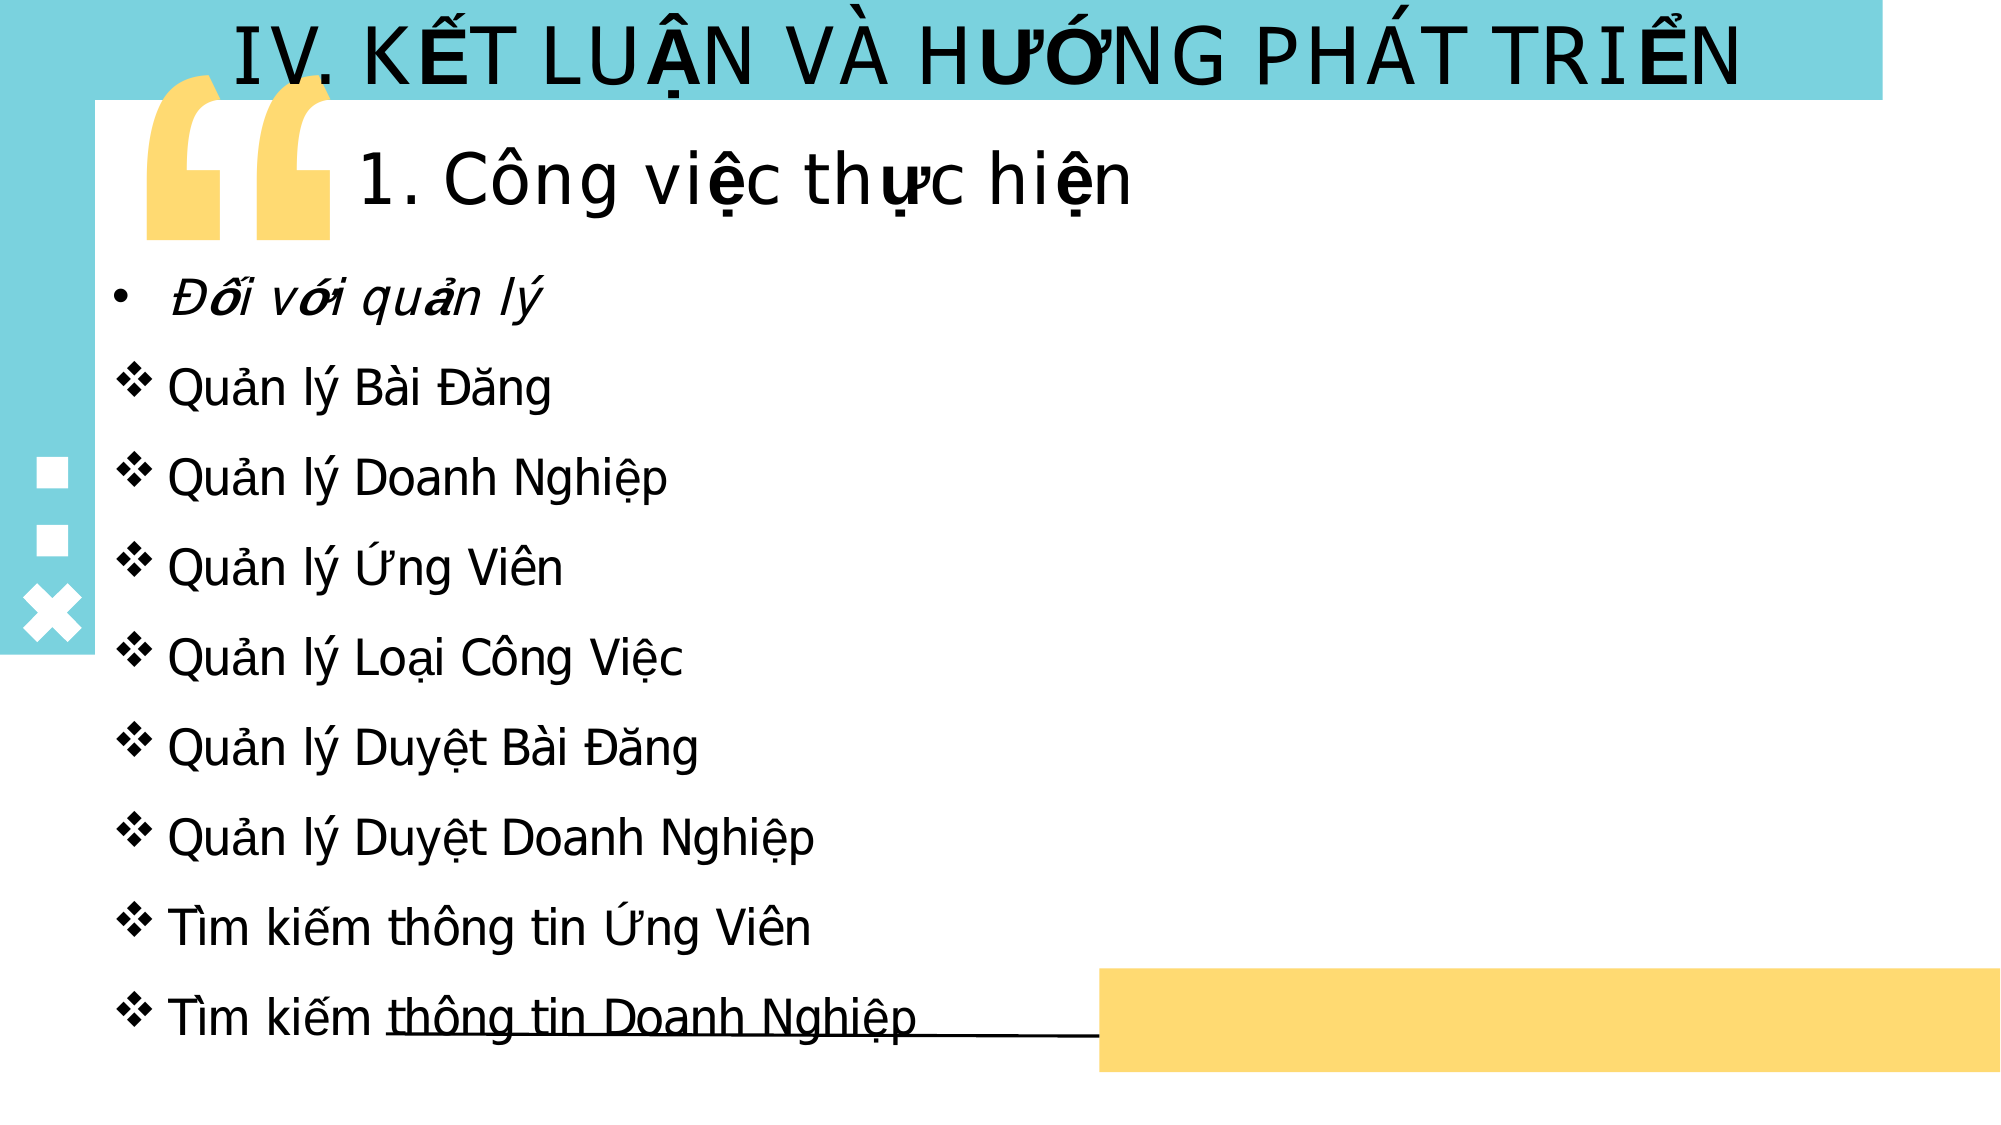

# IV. KẾT LUẬN VÀ HƯỚNG PHÁT TRIỂN
1. Công việc thực hiện
Đối với quản lý
Quản lý Bài Đăng
Quản lý Doanh Nghiệp
Quản lý Ứng Viên
Quản lý Loại Công Việc
Quản lý Duyệt Bài Đăng
Quản lý Duyệt Doanh Nghiệp
Tìm kiếm thông tin Ứng Viên
Tìm kiếm thông tin Doanh Nghiệp